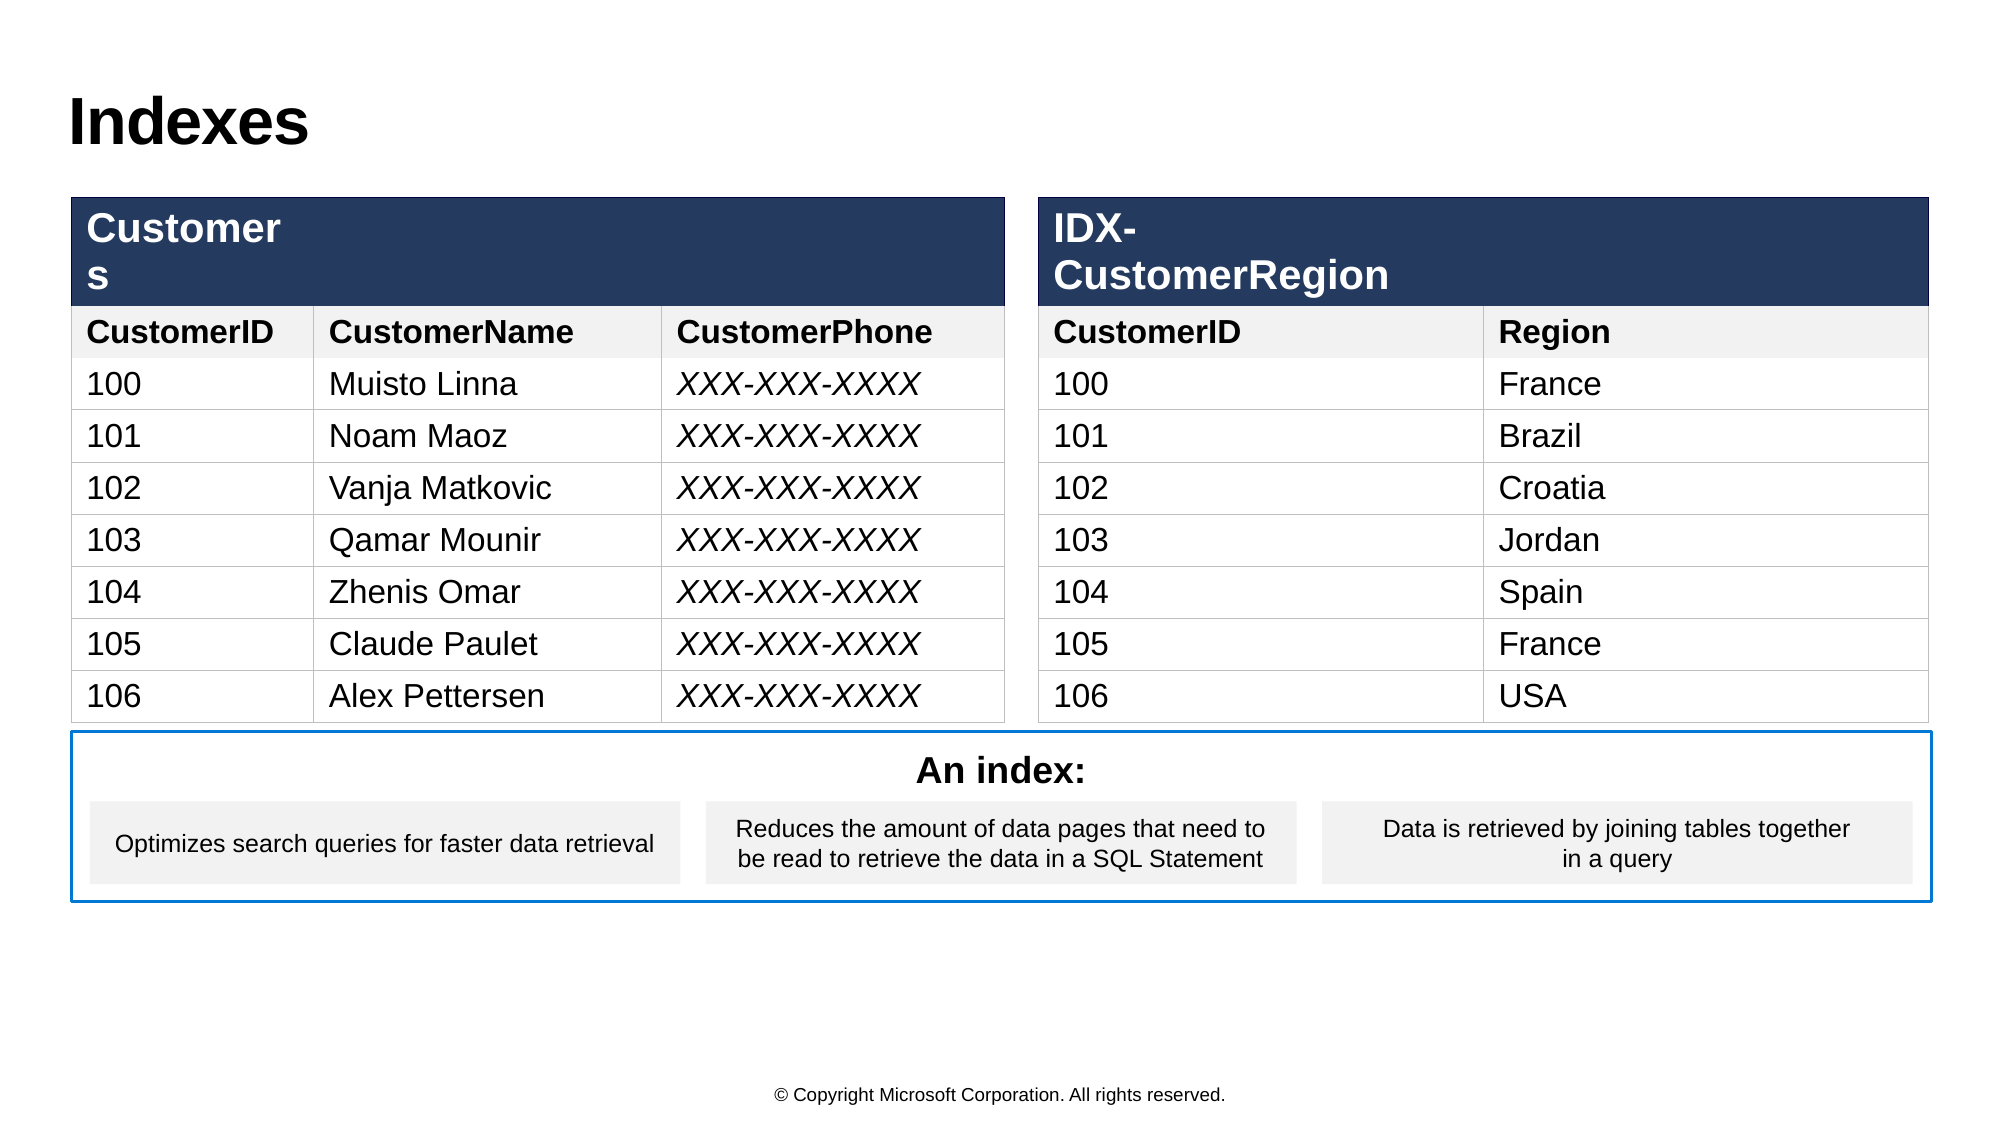

# Indexes
| Customers |  |  |
| --- | --- | --- |
| CustomerID | CustomerName | CustomerPhone |
| 100 | Muisto Linna | XXX-XXX-XXXX |
| 101 | Noam Maoz | XXX-XXX-XXXX |
| 102 | Vanja Matkovic | XXX-XXX-XXXX |
| 103 | Qamar Mounir | XXX-XXX-XXXX |
| 104 | Zhenis Omar | XXX-XXX-XXXX |
| 105 | Claude Paulet | XXX-XXX-XXXX |
| 106 | Alex Pettersen | XXX-XXX-XXXX |
| IDX-CustomerRegion |  |
| --- | --- |
| CustomerID | Region |
| 100 | France |
| 101 | Brazil |
| 102 | Croatia |
| 103 | Jordan |
| 104 | Spain |
| 105 | France |
| 106 | USA |
An index:
Optimizes search queries for faster data retrieval
Reduces the amount of data pages that need to be read to retrieve the data in a SQL Statement
Data is retrieved by joining tables together
in a query